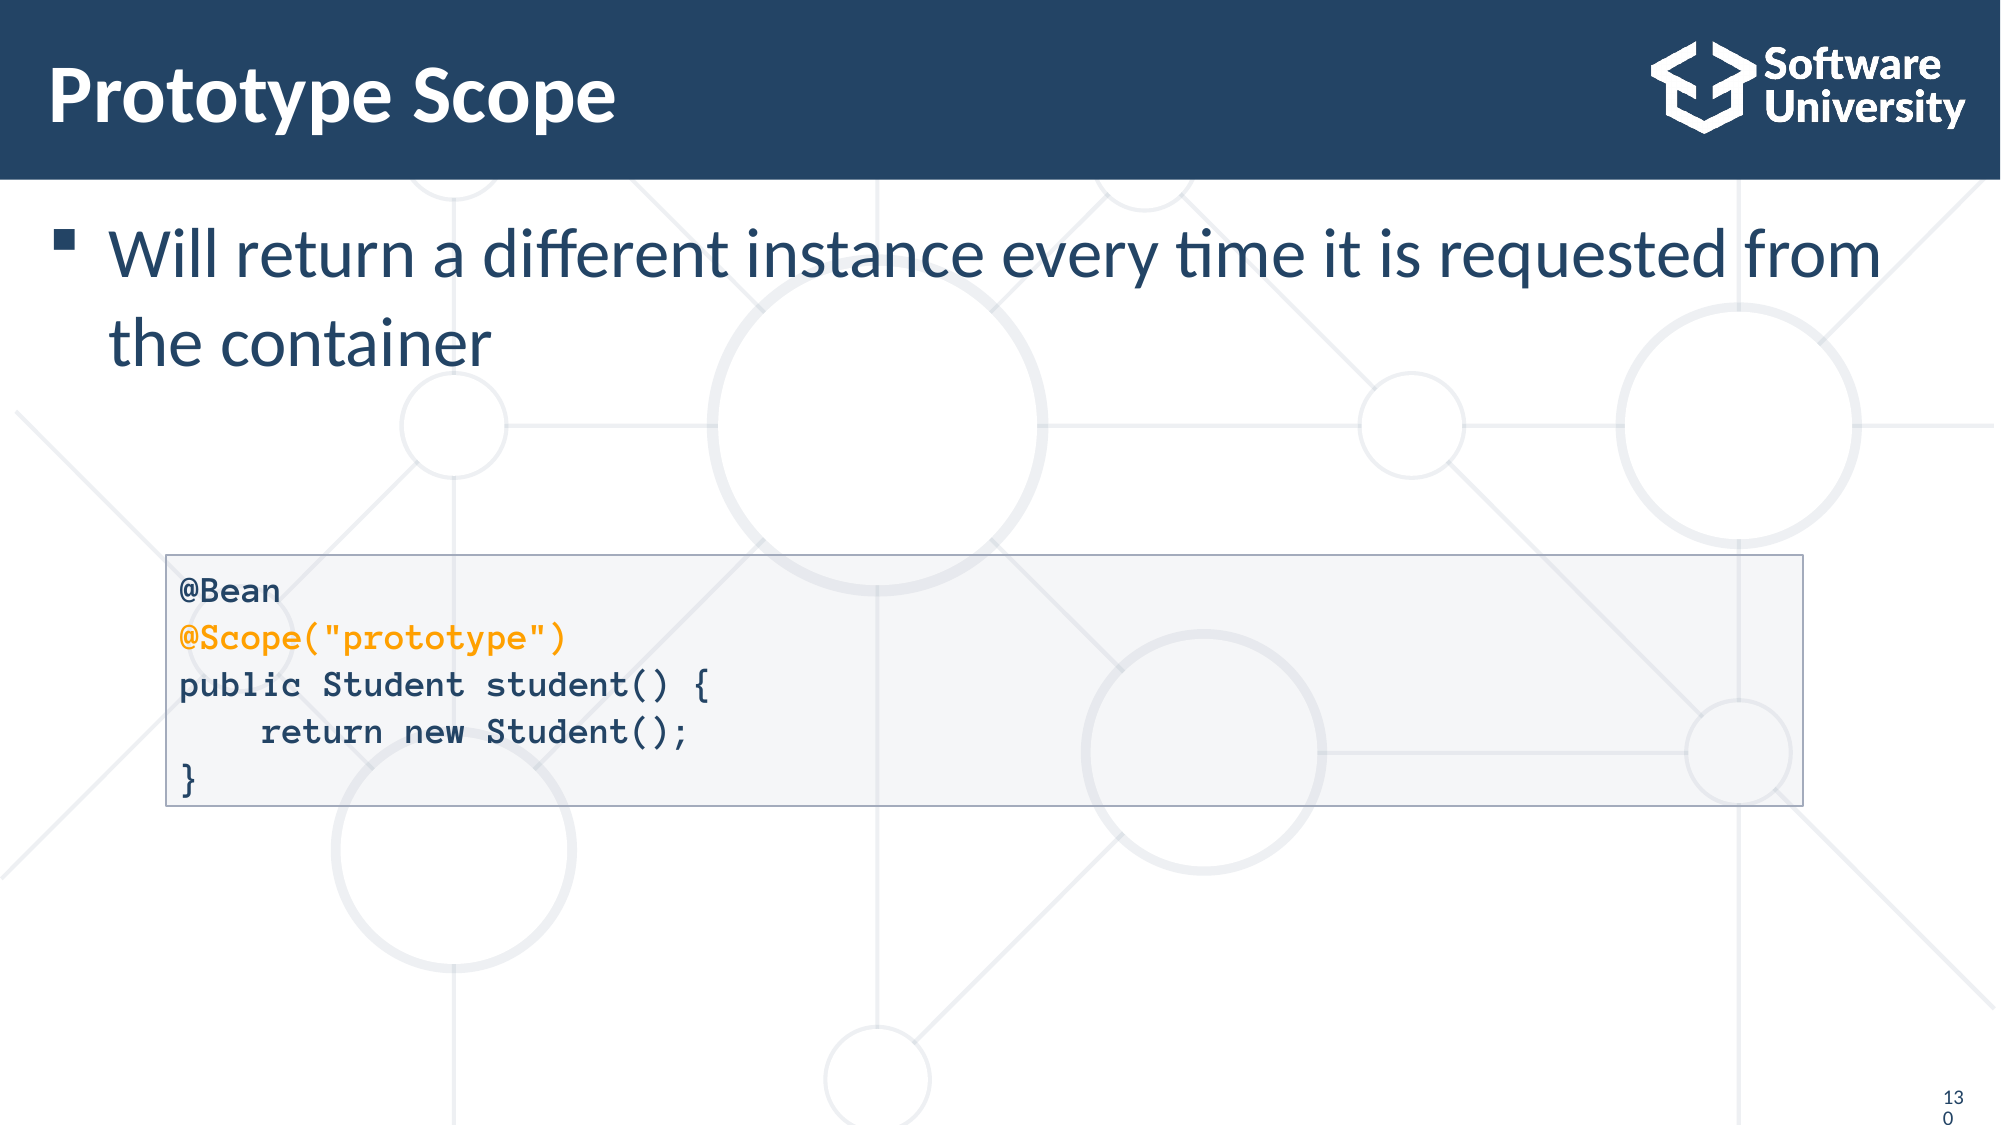

# Prototype Scope
Will return a different instance every time it is requested from the container
@Bean
@Scope("prototype")
public Student student() {
    return new Student();
}
130